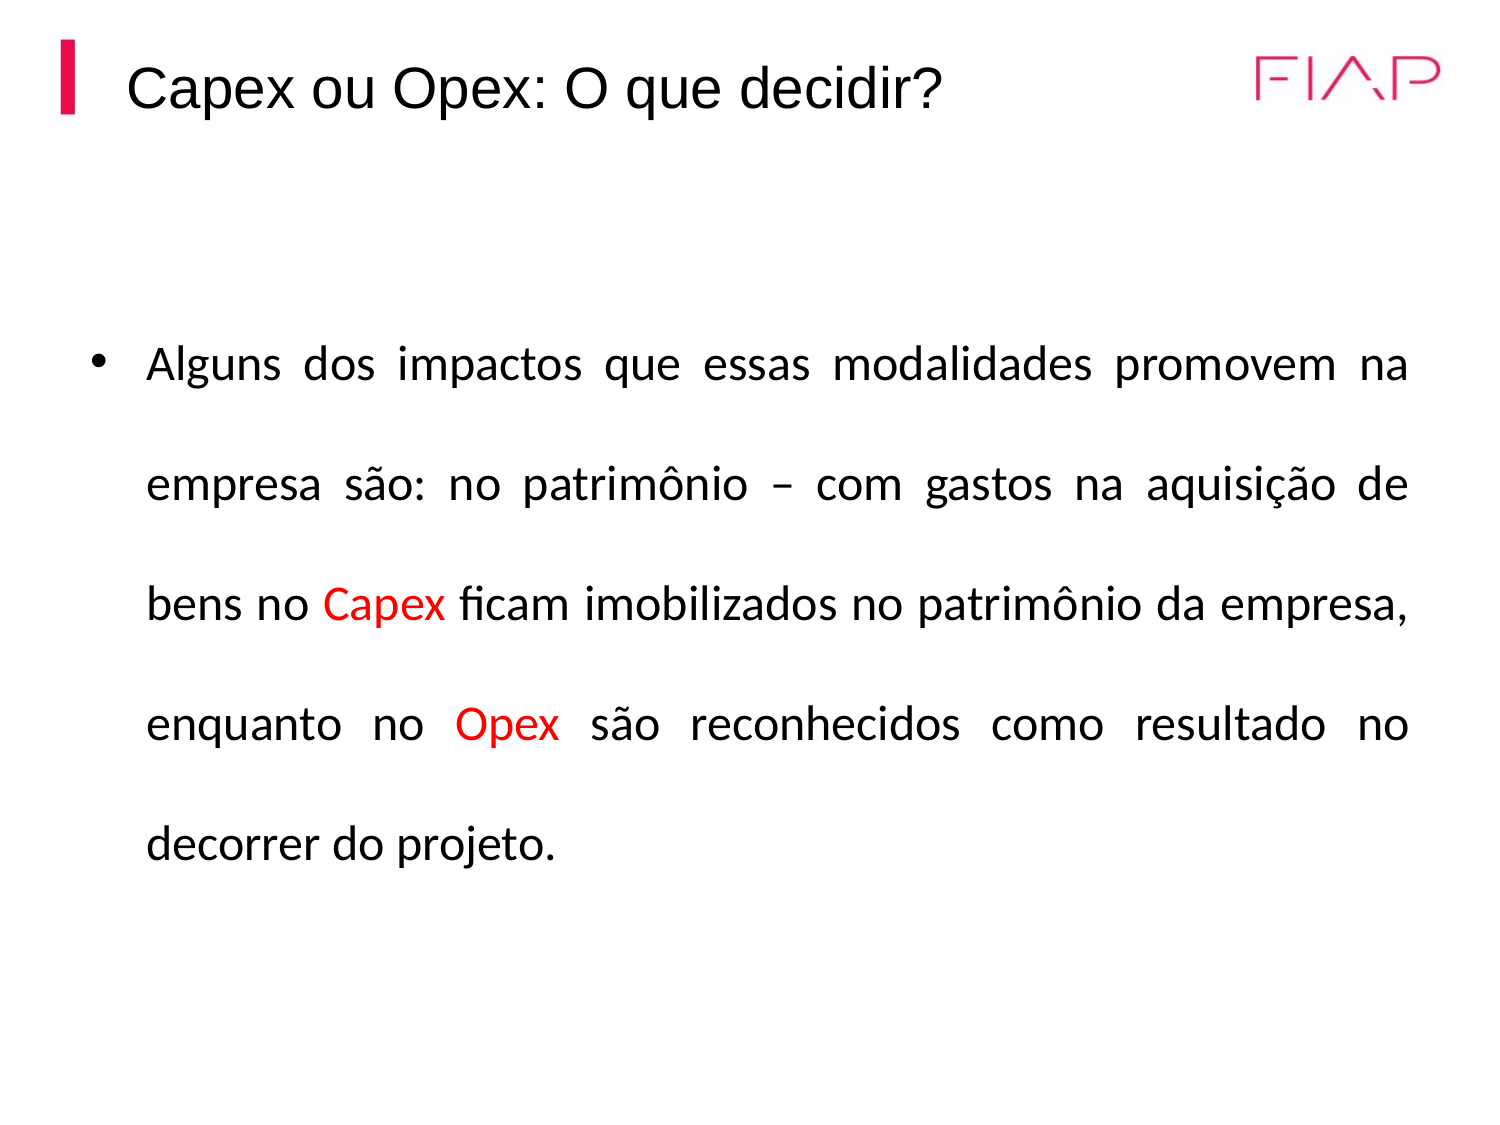

Capex ou Opex: O que decidir?
Alguns dos impactos que essas modalidades promovem na empresa são: no patrimônio – com gastos na aquisição de bens no Capex ficam imobilizados no patrimônio da empresa, enquanto no Opex são reconhecidos como resultado no decorrer do projeto.